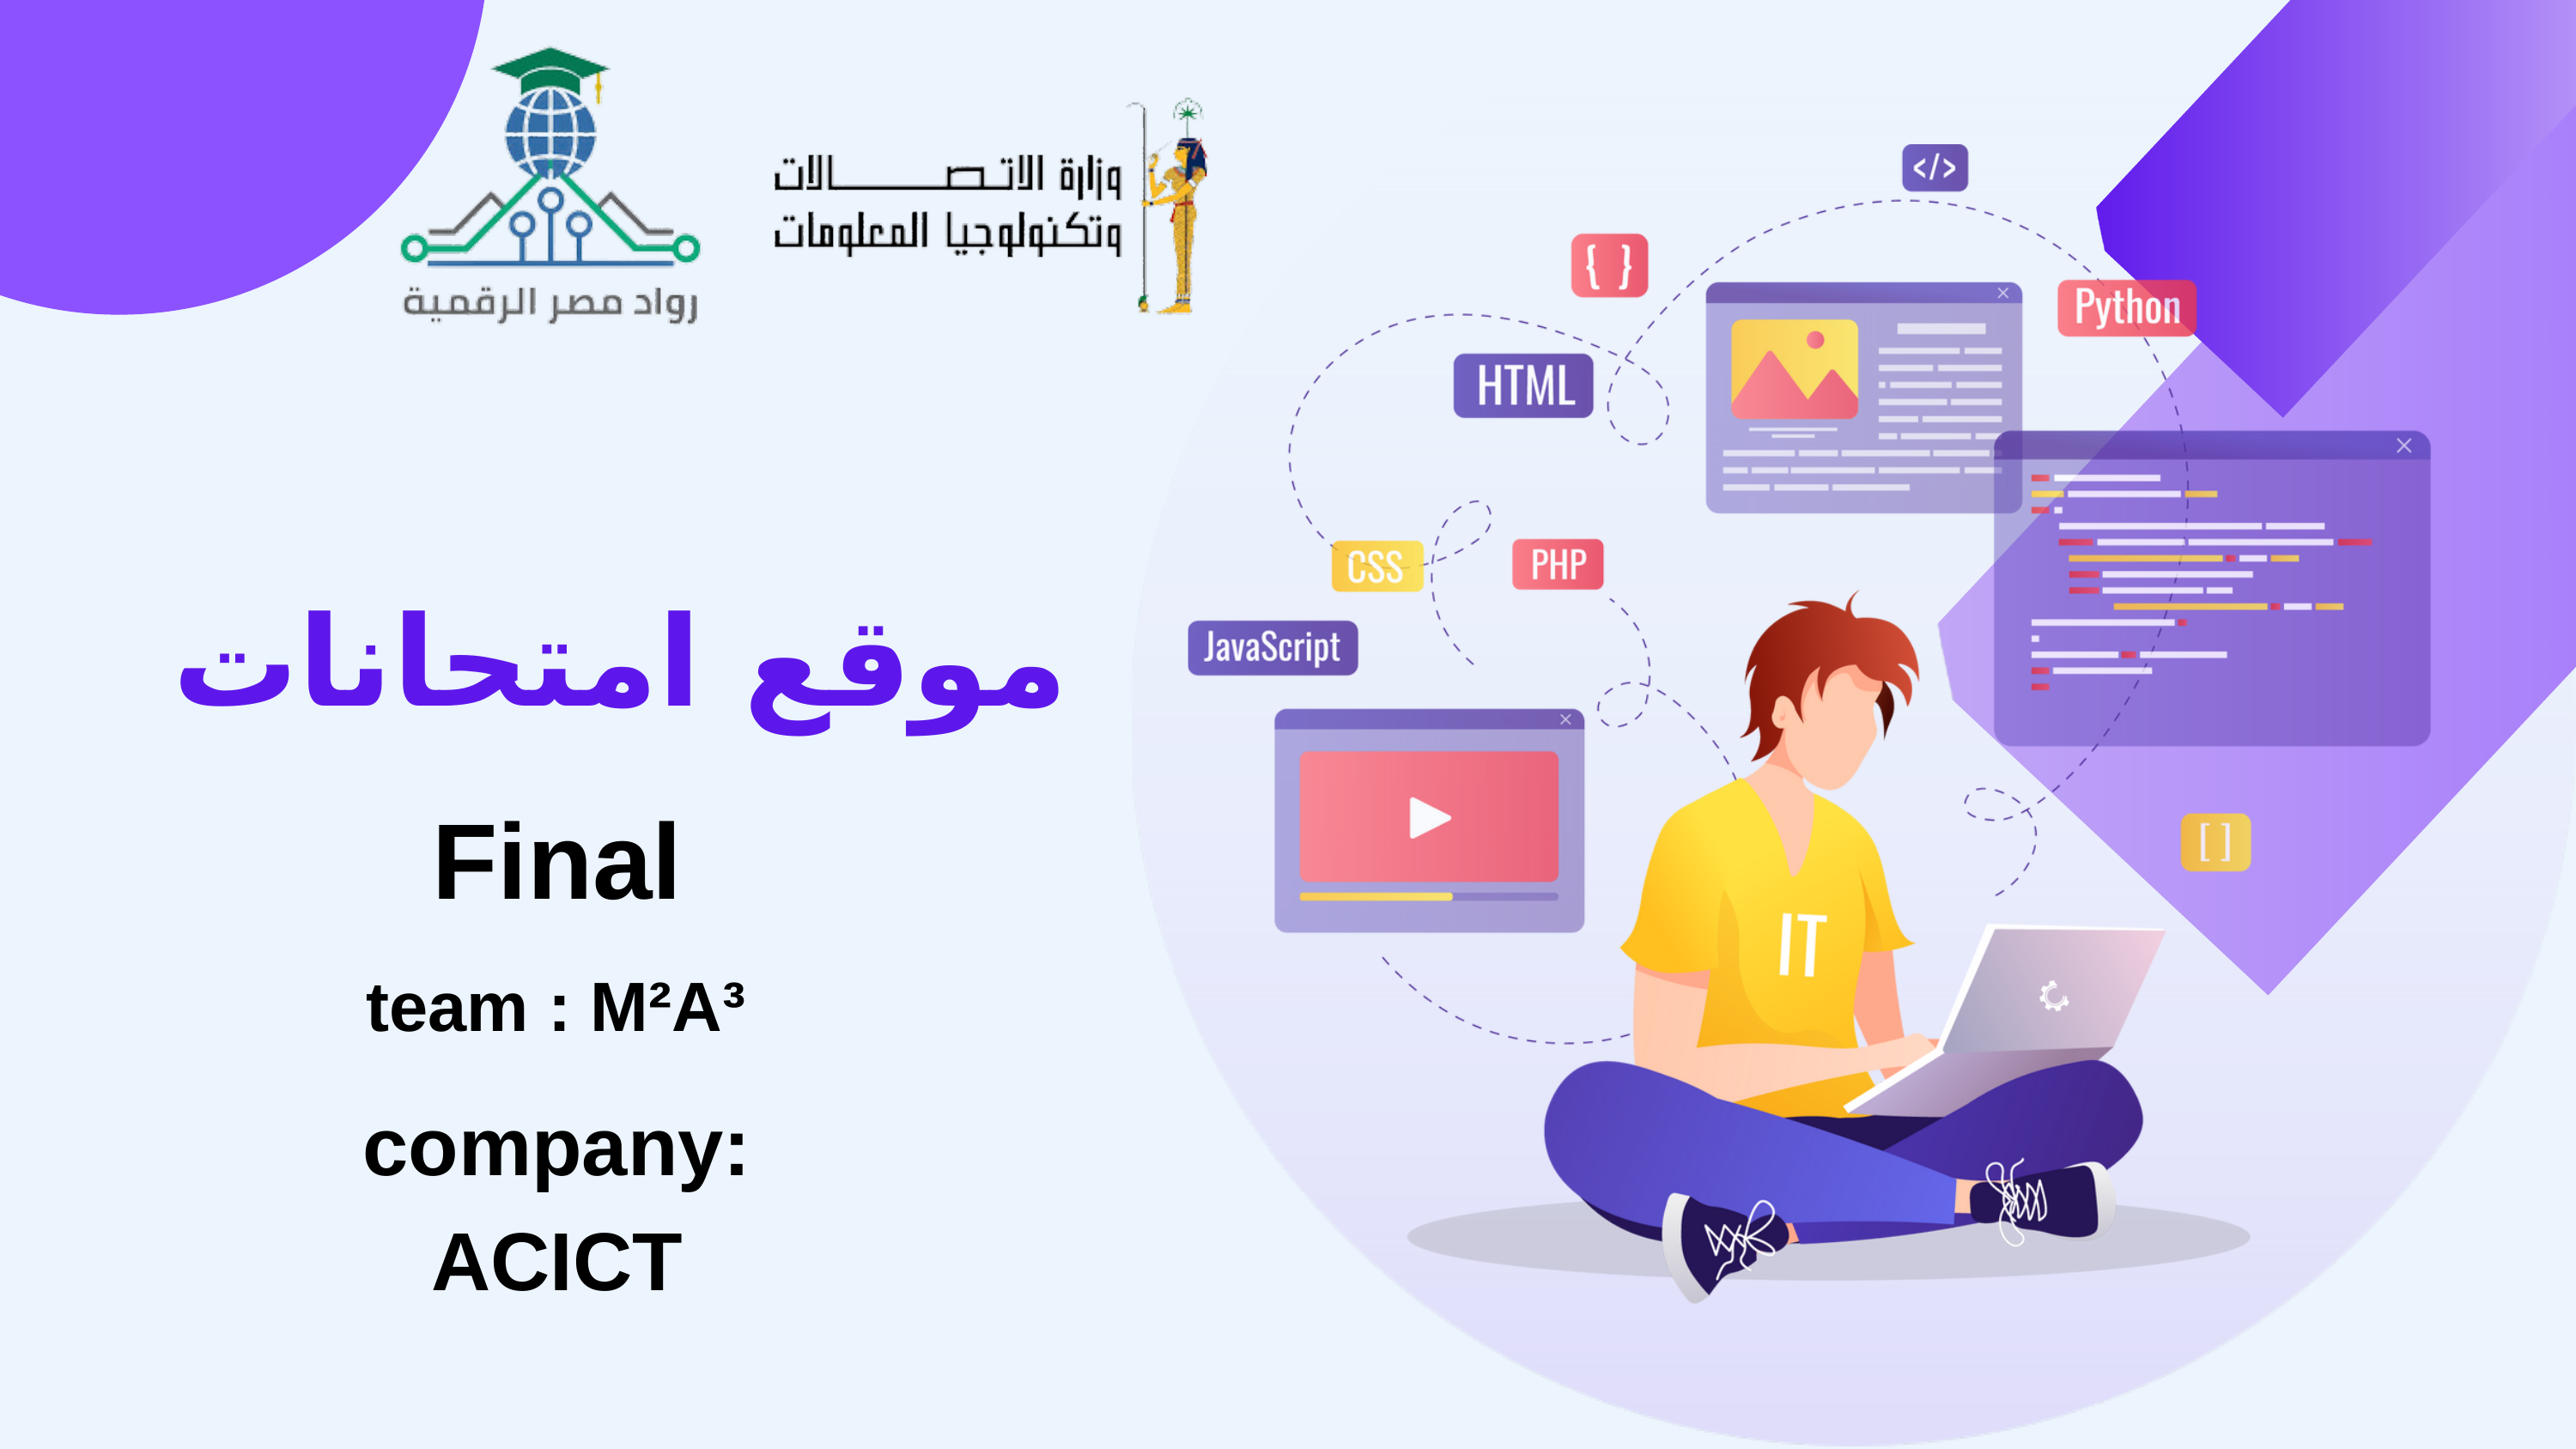

موقع امتحانات
Final
team : M²A³
company: ACICT